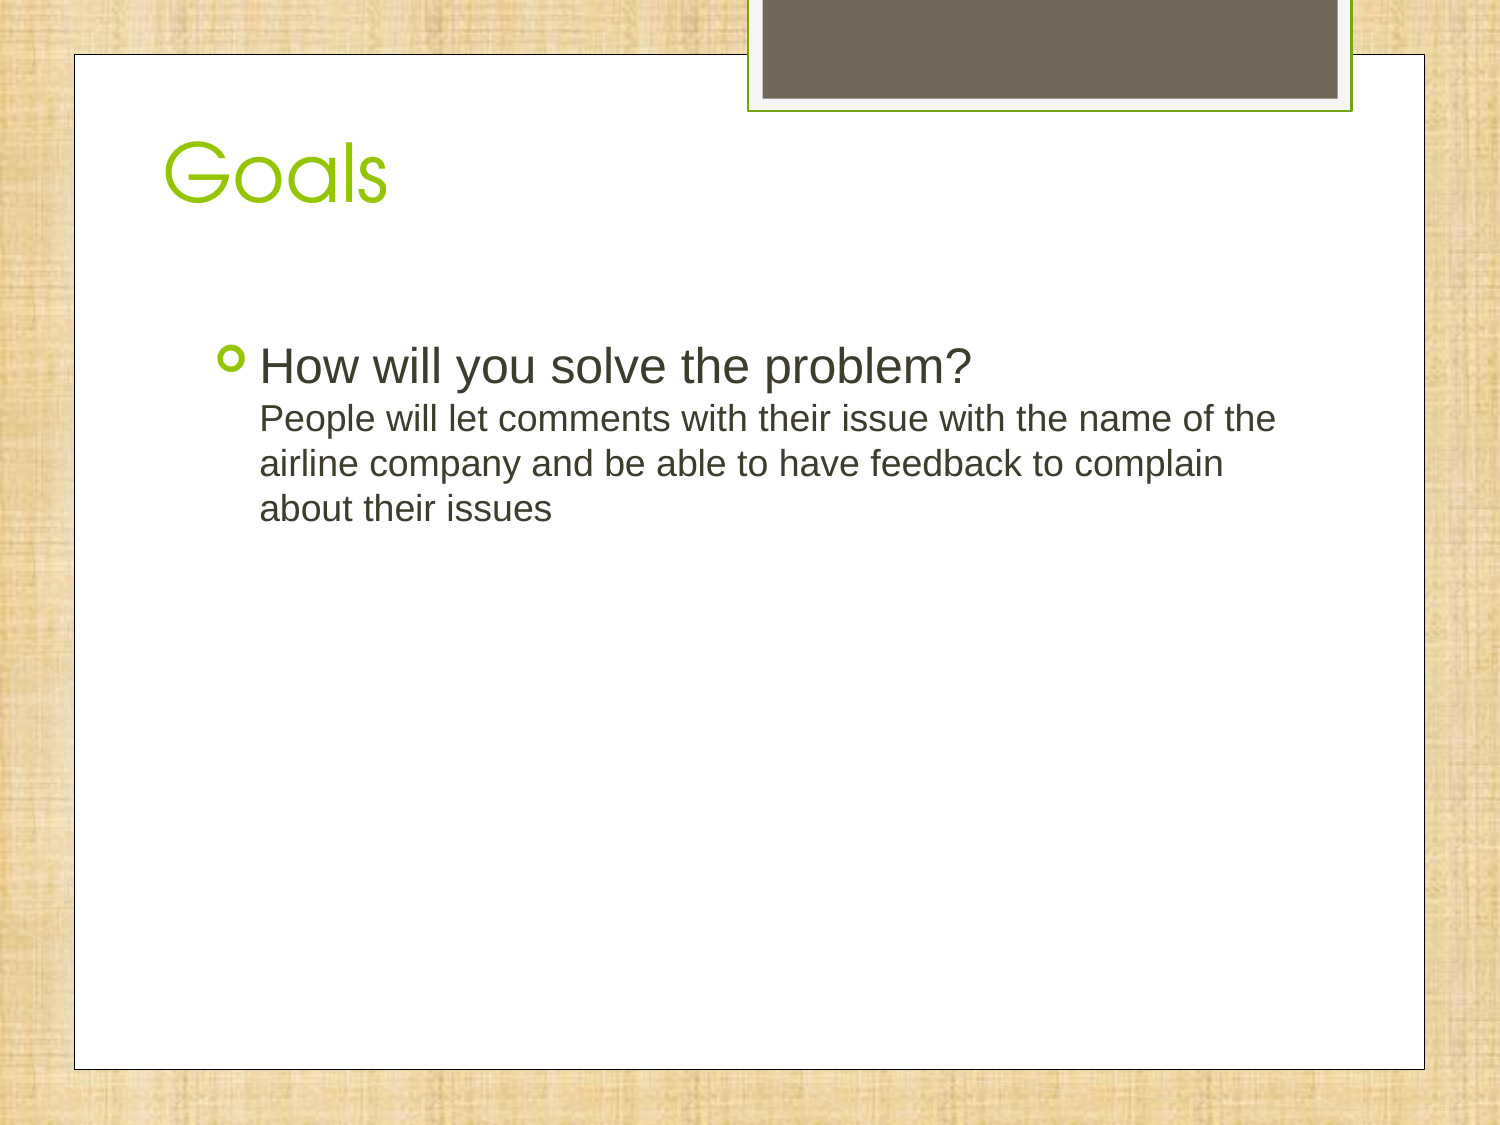

# Goals
How will you solve the problem?
People will let comments with their issue with the name of the airline company and be able to have feedback to complain about their issues